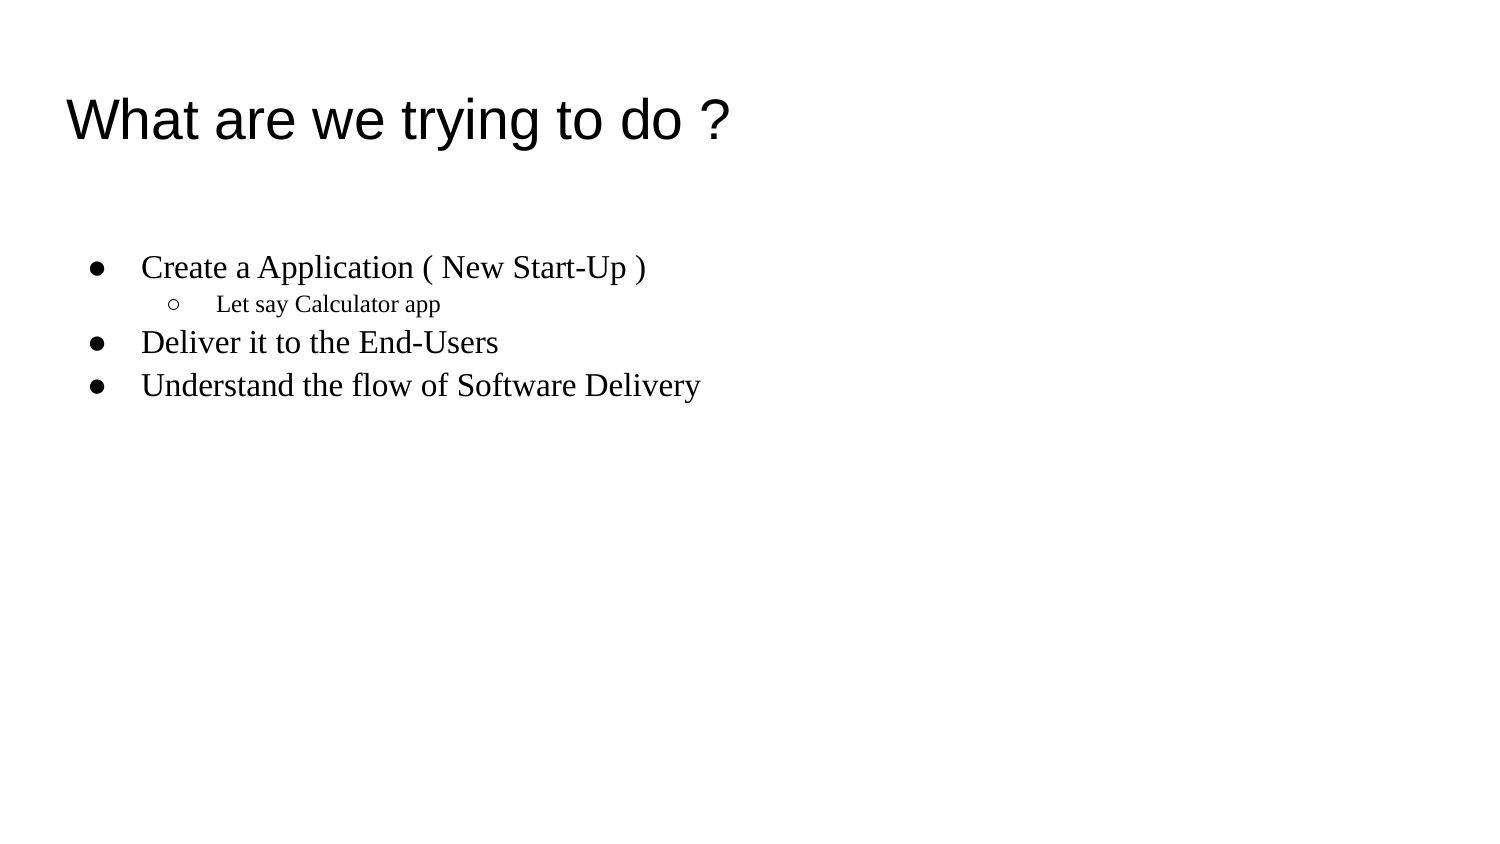

# What are we trying to do ?
Create a Application ( New Start-Up )
Let say Calculator app
Deliver it to the End-Users
Understand the flow of Software Delivery